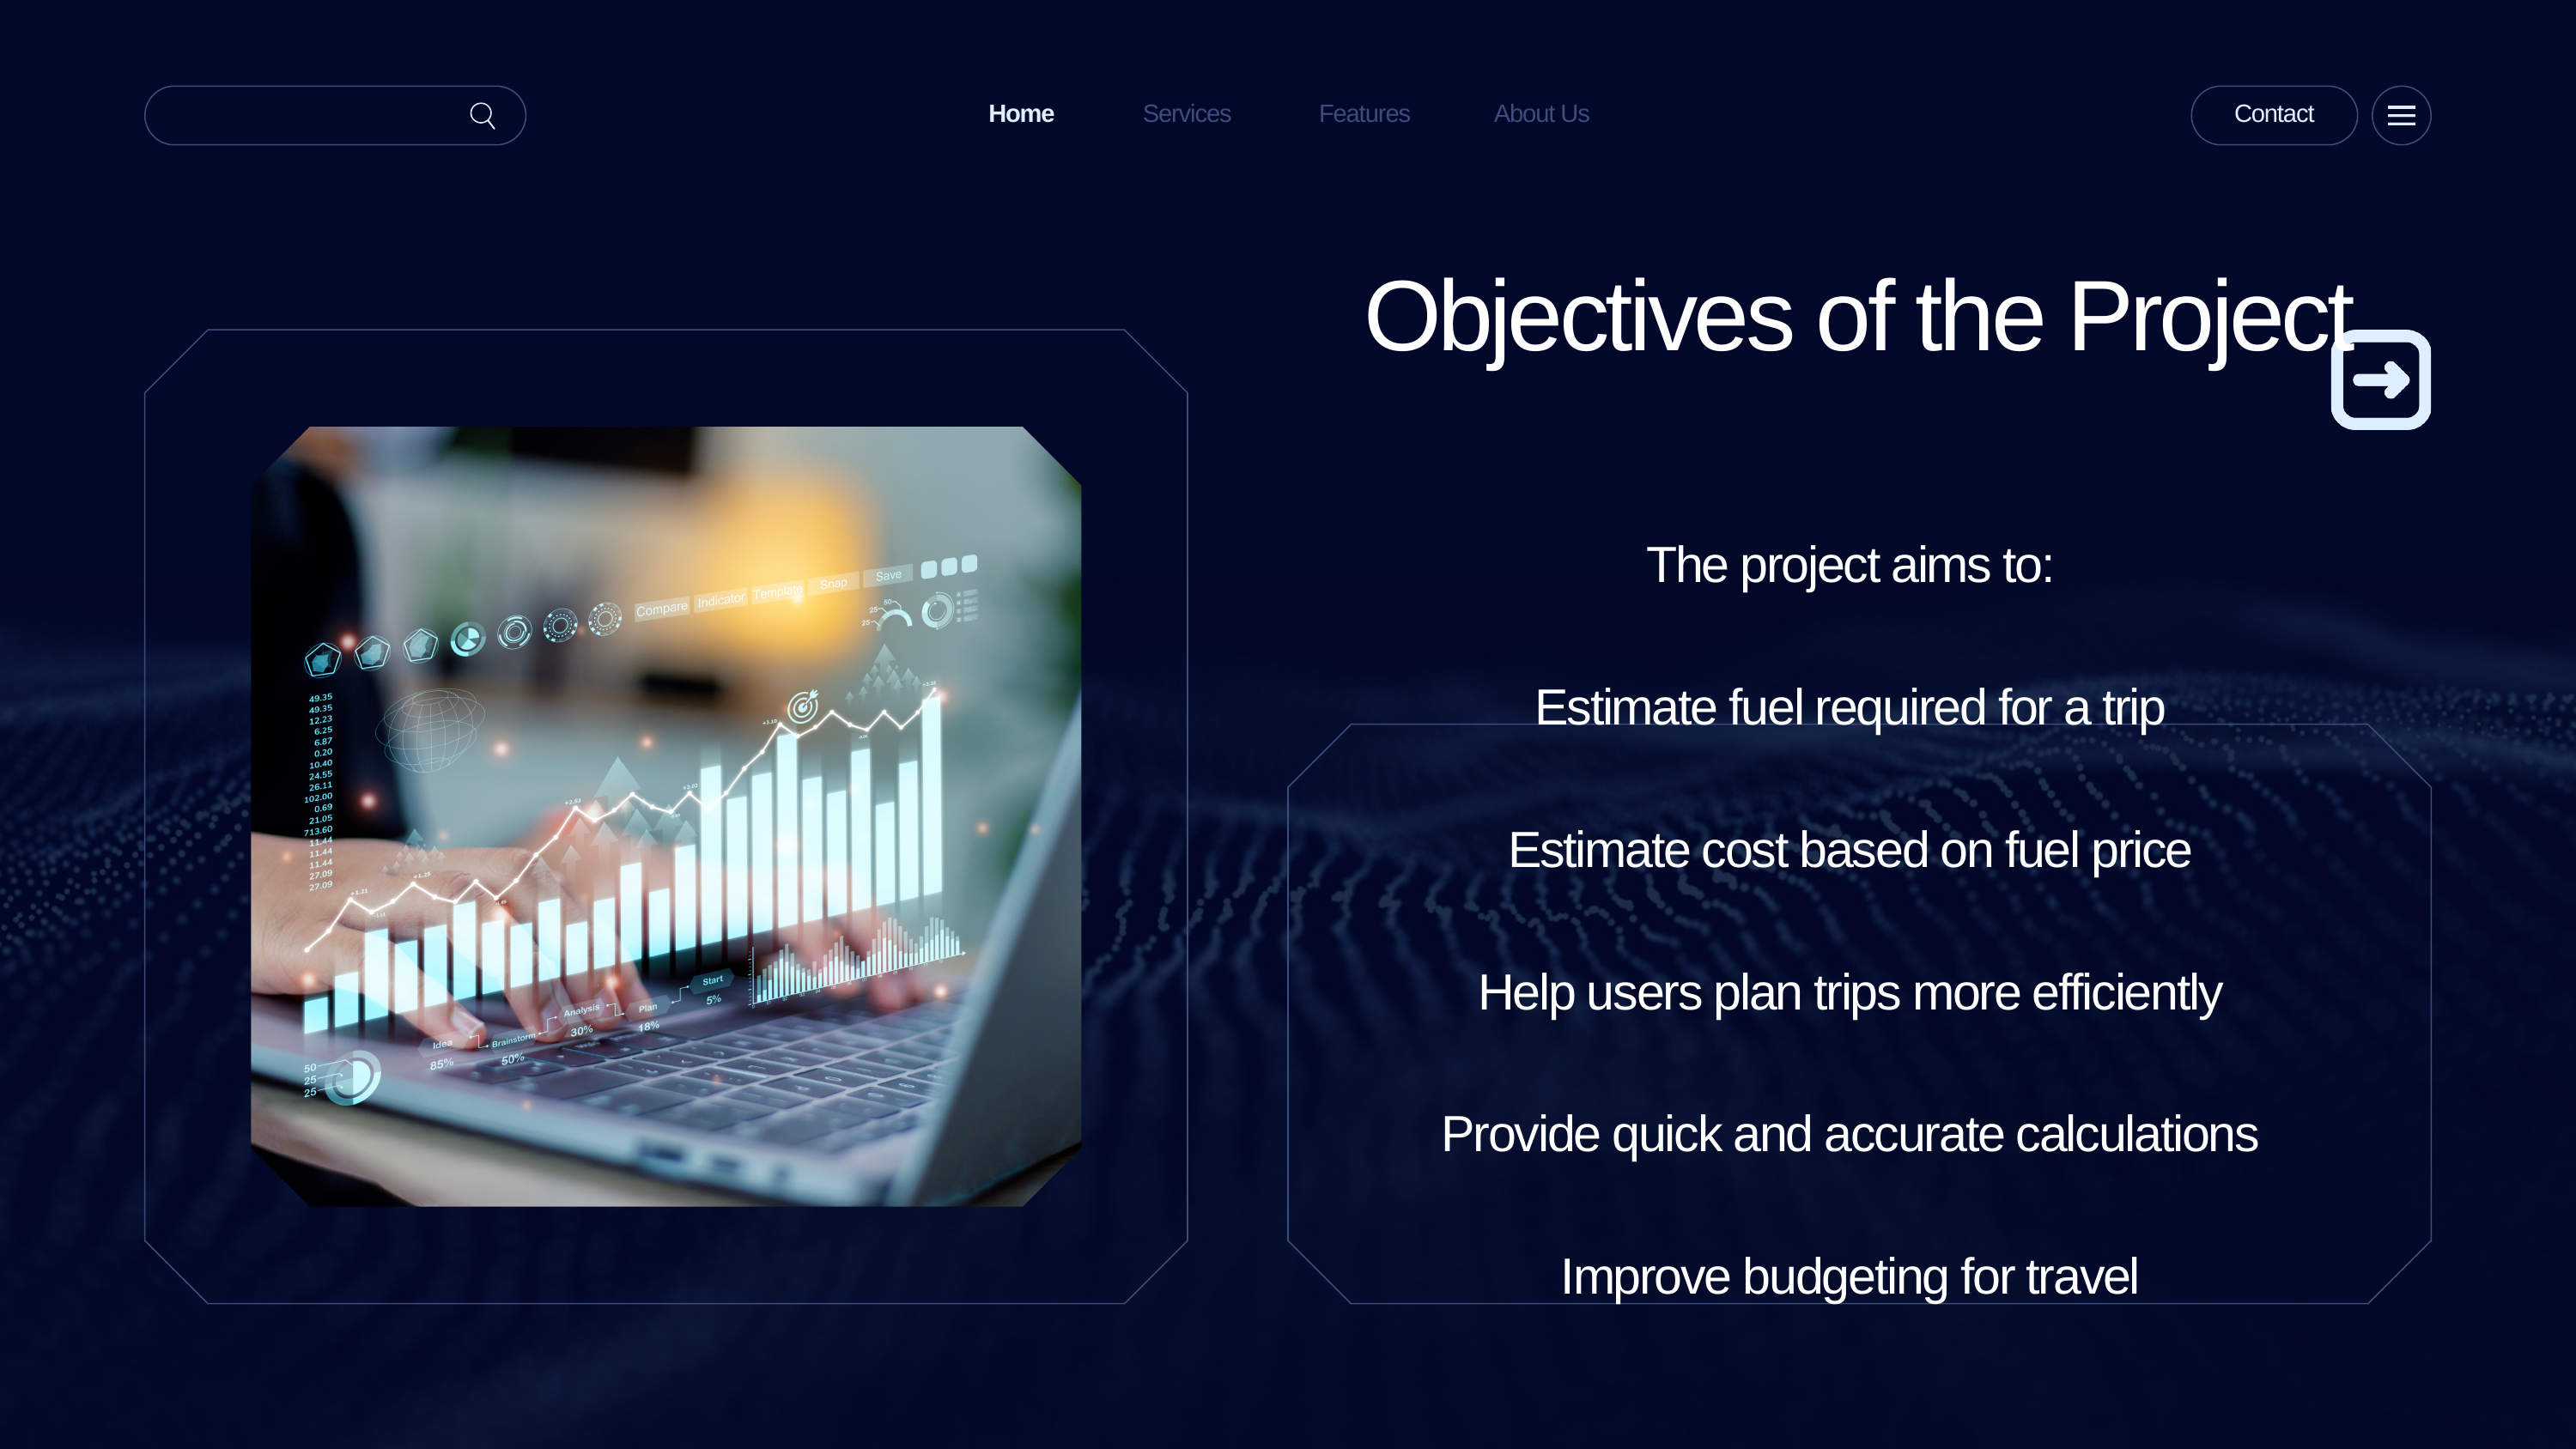

Home
Services
Features
About Us
Contact

Objectives of the Project

The project aims to:

Estimate fuel required for a trip

Estimate cost based on fuel price

Help users plan trips more efficiently

Provide quick and accurate calculations

Improve budgeting for travel